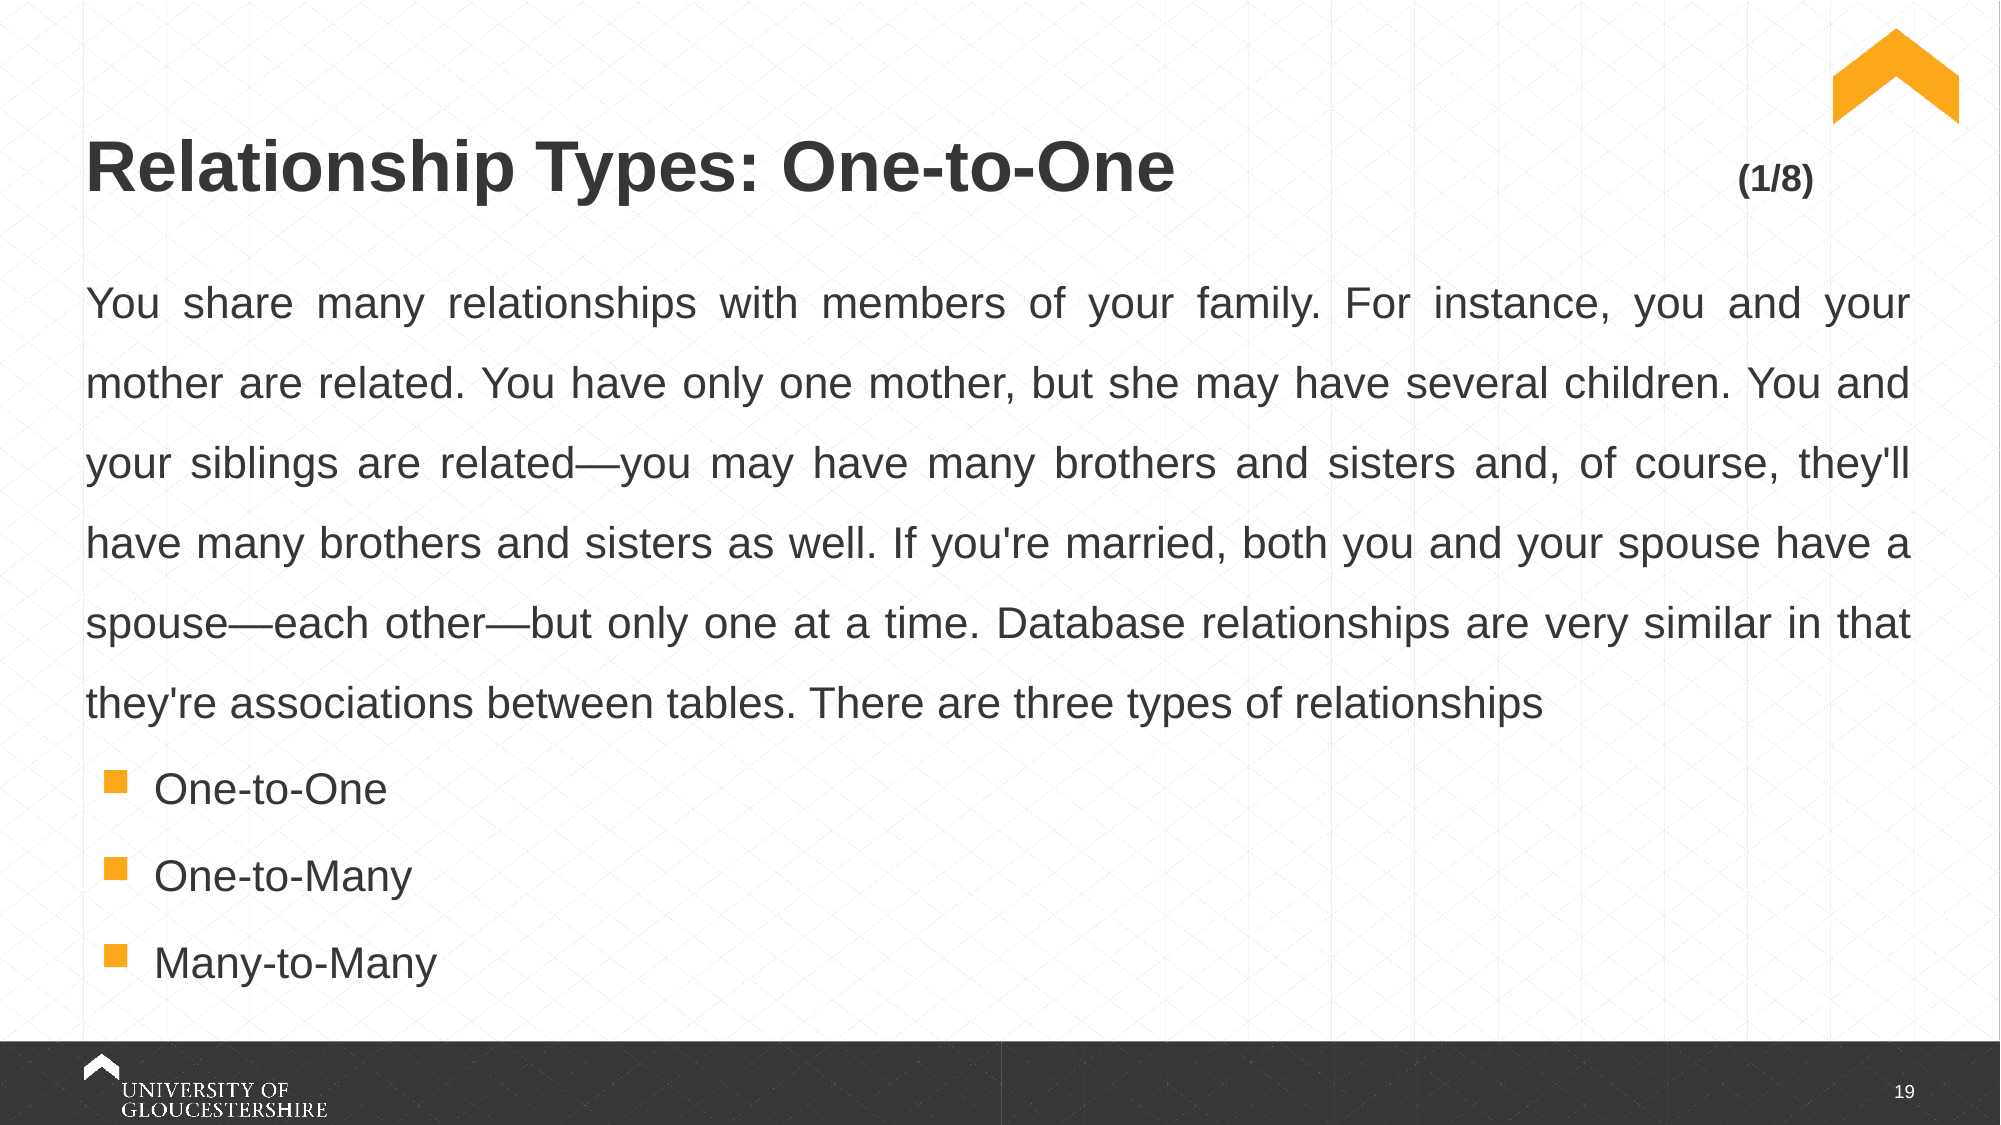

# Relationship Types: One-to-One                            (1/8)
You share many relationships with members of your family. For instance, you and your mother are related. You have only one mother, but she may have several children. You and your siblings are related—you may have many brothers and sisters and, of course, they'll have many brothers and sisters as well. If you're married, both you and your spouse have a spouse—each other—but only one at a time. Database relationships are very similar in that they're associations between tables. There are three types of relationships
One-to-One
One-to-Many
Many-to-Many